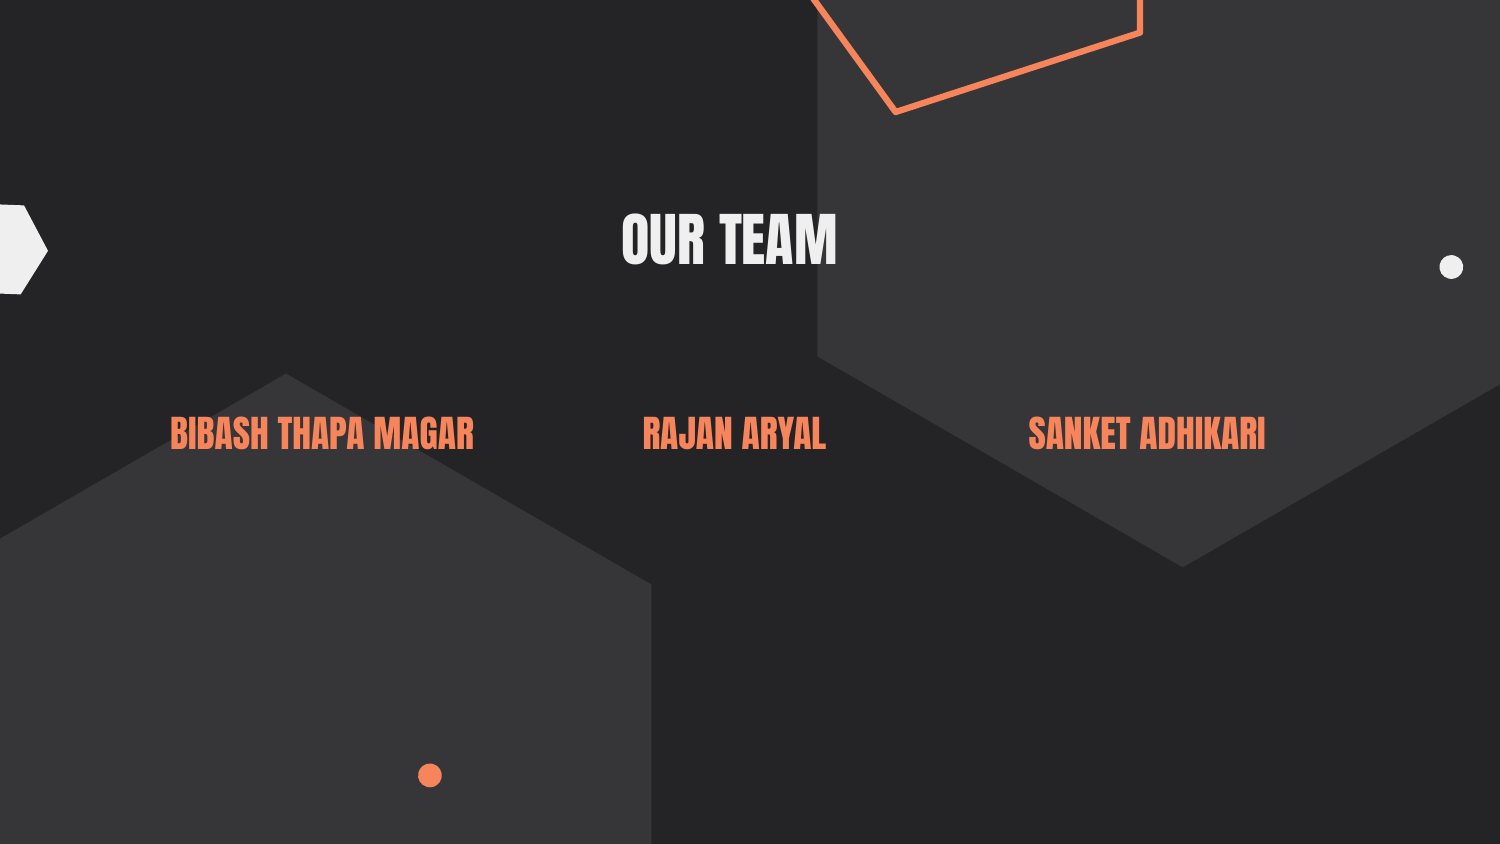

# OUR TEAM
BIBASH THAPA MAGAR
RAJAN ARYAL
SANKET ADHIKARI